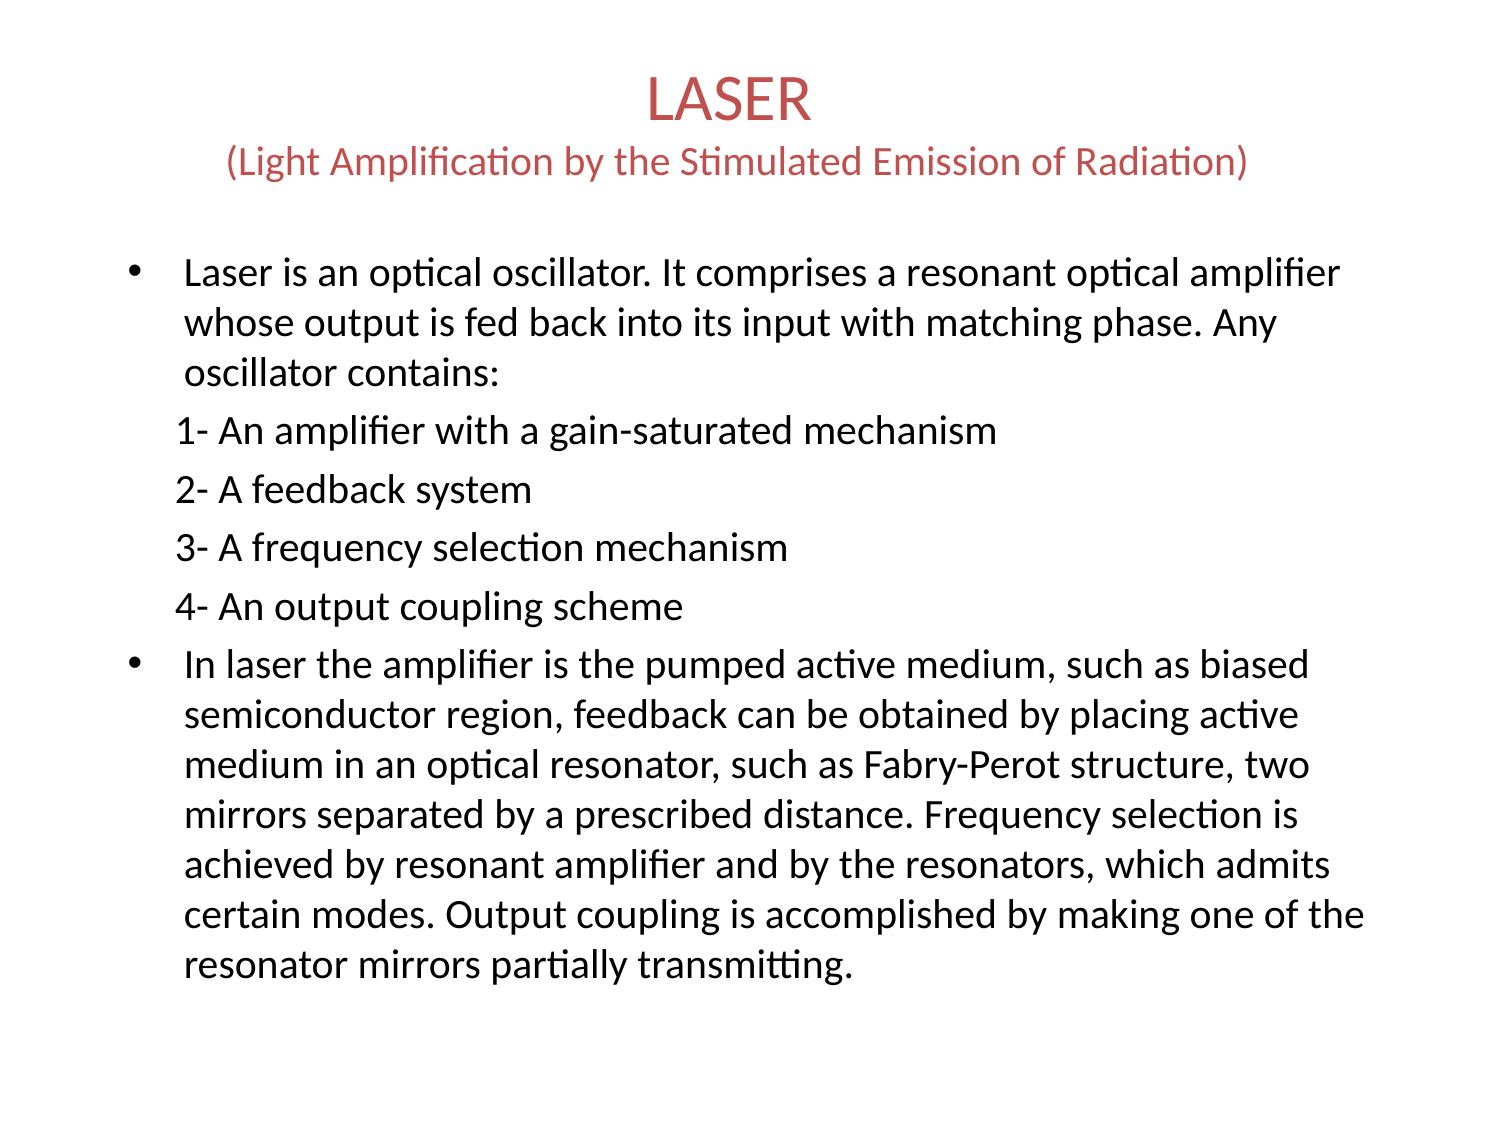

# LASER (Light Amplification by the Stimulated Emission of Radiation)
Laser is an optical oscillator. It comprises a resonant optical amplifier whose output is fed back into its input with matching phase. Any oscillator contains:
     1- An amplifier with a gain-saturated mechanism
     2- A feedback system
     3- A frequency selection mechanism
     4- An output coupling scheme
In laser the amplifier is the pumped active medium, such as biased semiconductor region, feedback can be obtained by placing active medium in an optical resonator, such as Fabry-Perot structure, two mirrors separated by a prescribed distance. Frequency selection is achieved by resonant amplifier and by the resonators, which admits certain modes. Output coupling is accomplished by making one of the resonator mirrors partially transmitting.